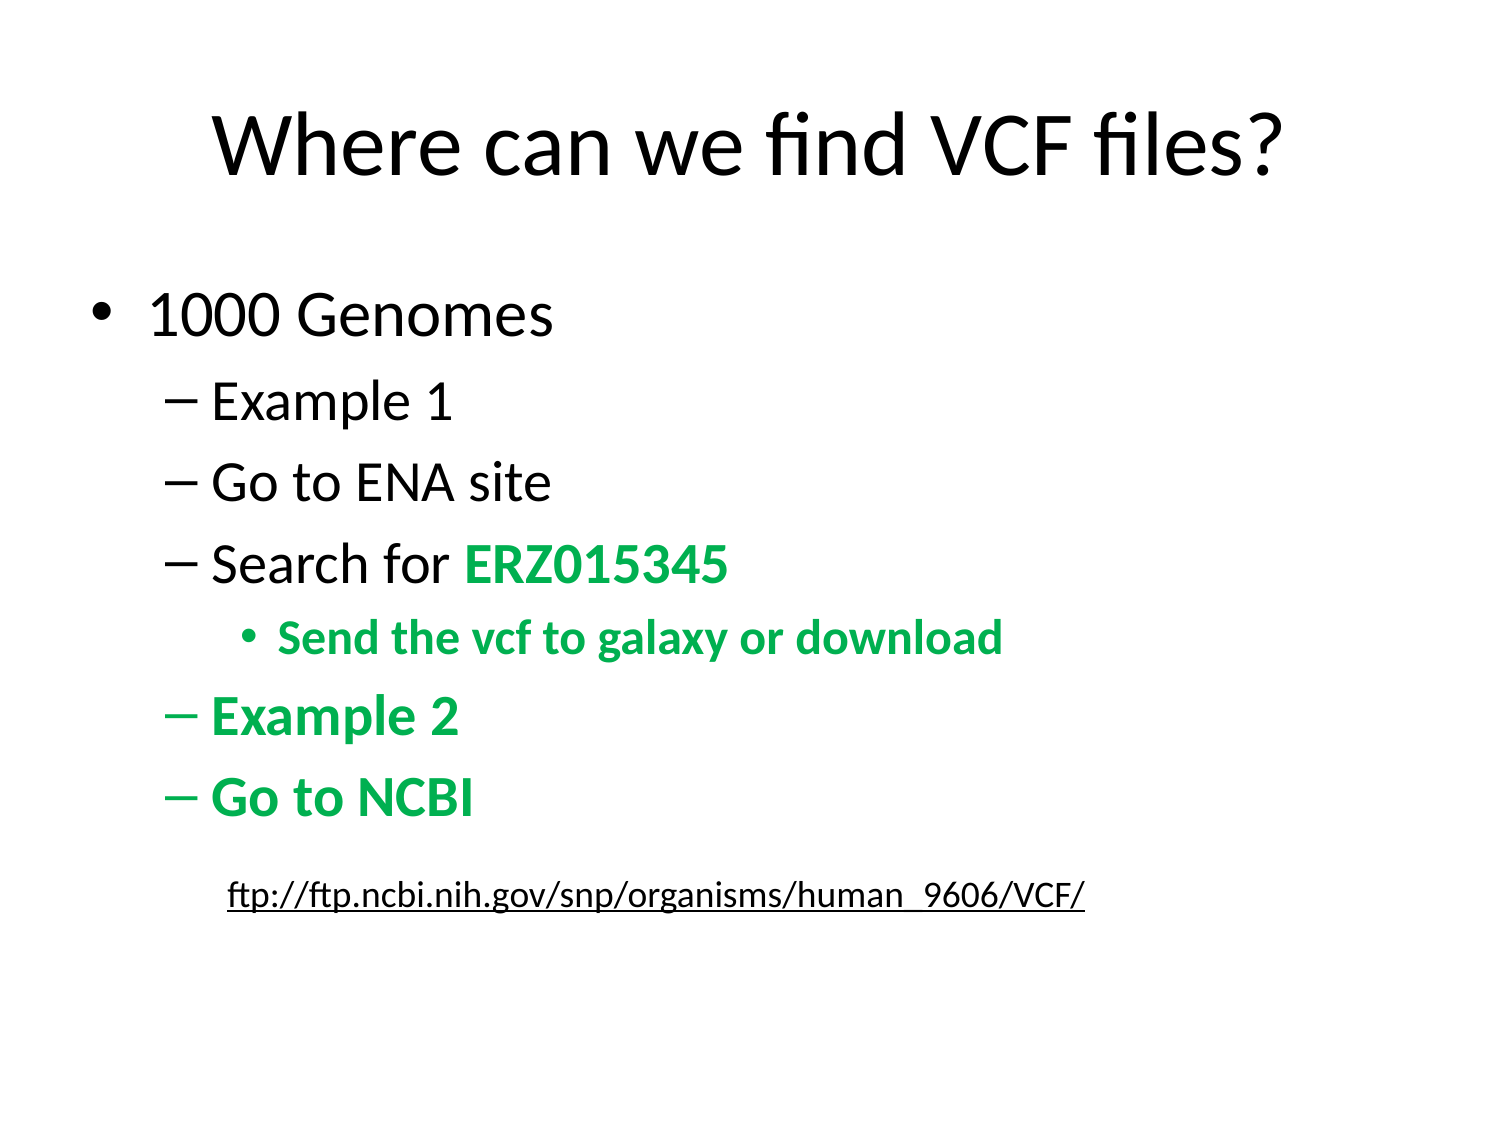

# Where can we find VCF files?
1000 Genomes
Example 1
Go to ENA site
Search for ERZ015345
Send the vcf to galaxy or download
Example 2
Go to NCBI

ftp://ftp.ncbi.nih.gov/snp/organisms/human_9606/VCF/